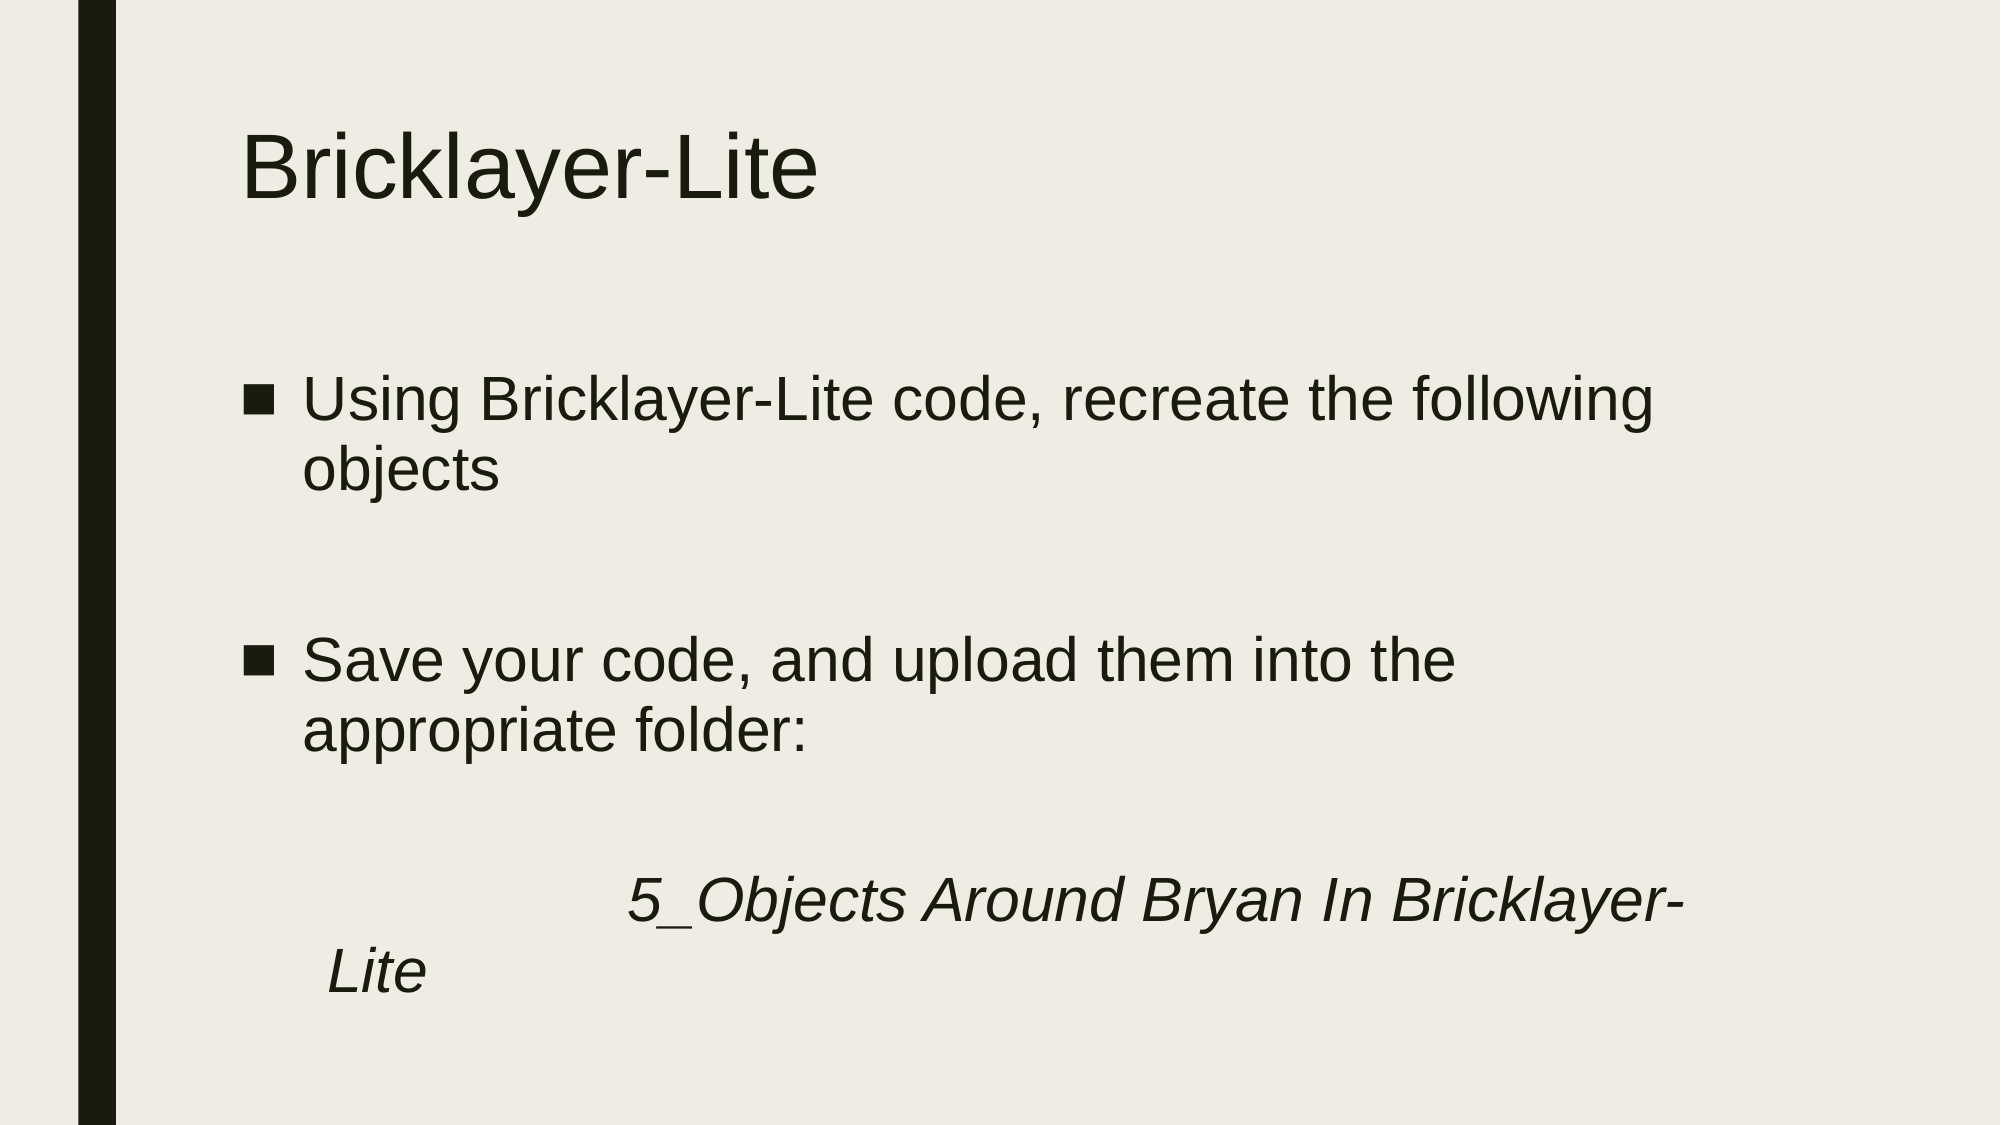

# Bricklayer-Lite
Using Bricklayer-Lite code, recreate the following objects

Save your code, and upload them into the appropriate folder:

		5_Objects Around Bryan In Bricklayer-Lite